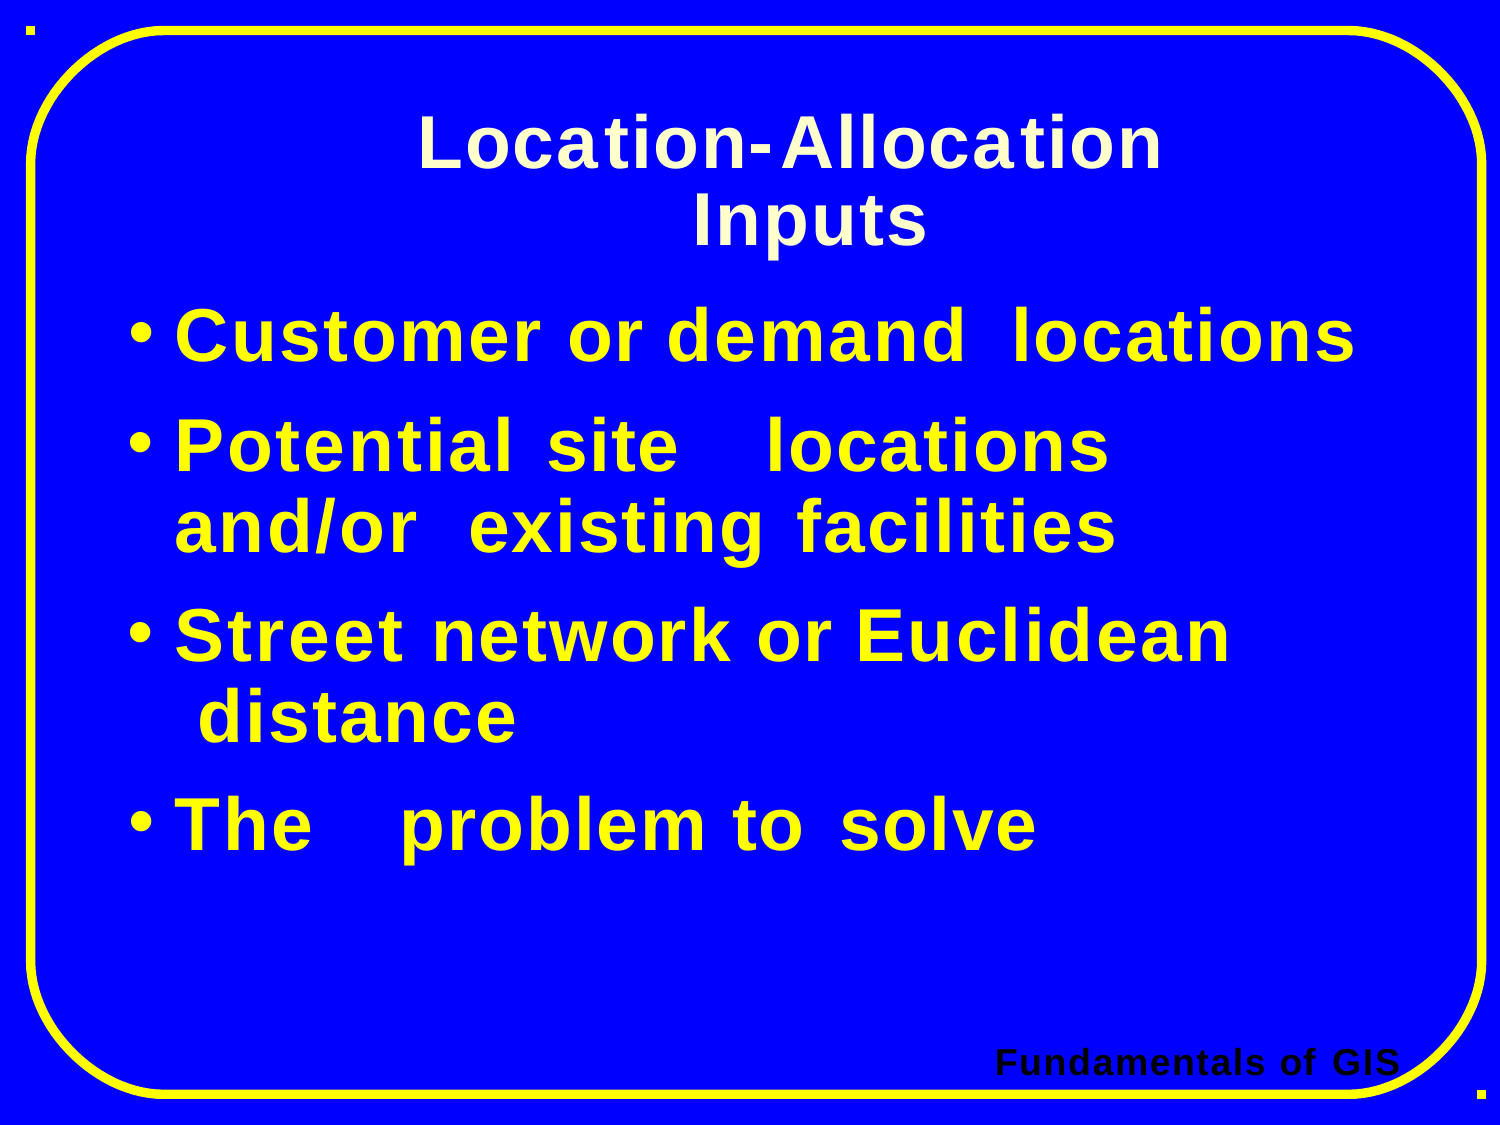

# Location-Allocation  Inputs
Customer or demand locations
Potential site	locations and/or  existing facilities
Street network or Euclidean  distance
The	problem to solve
Fundamentals of GIS